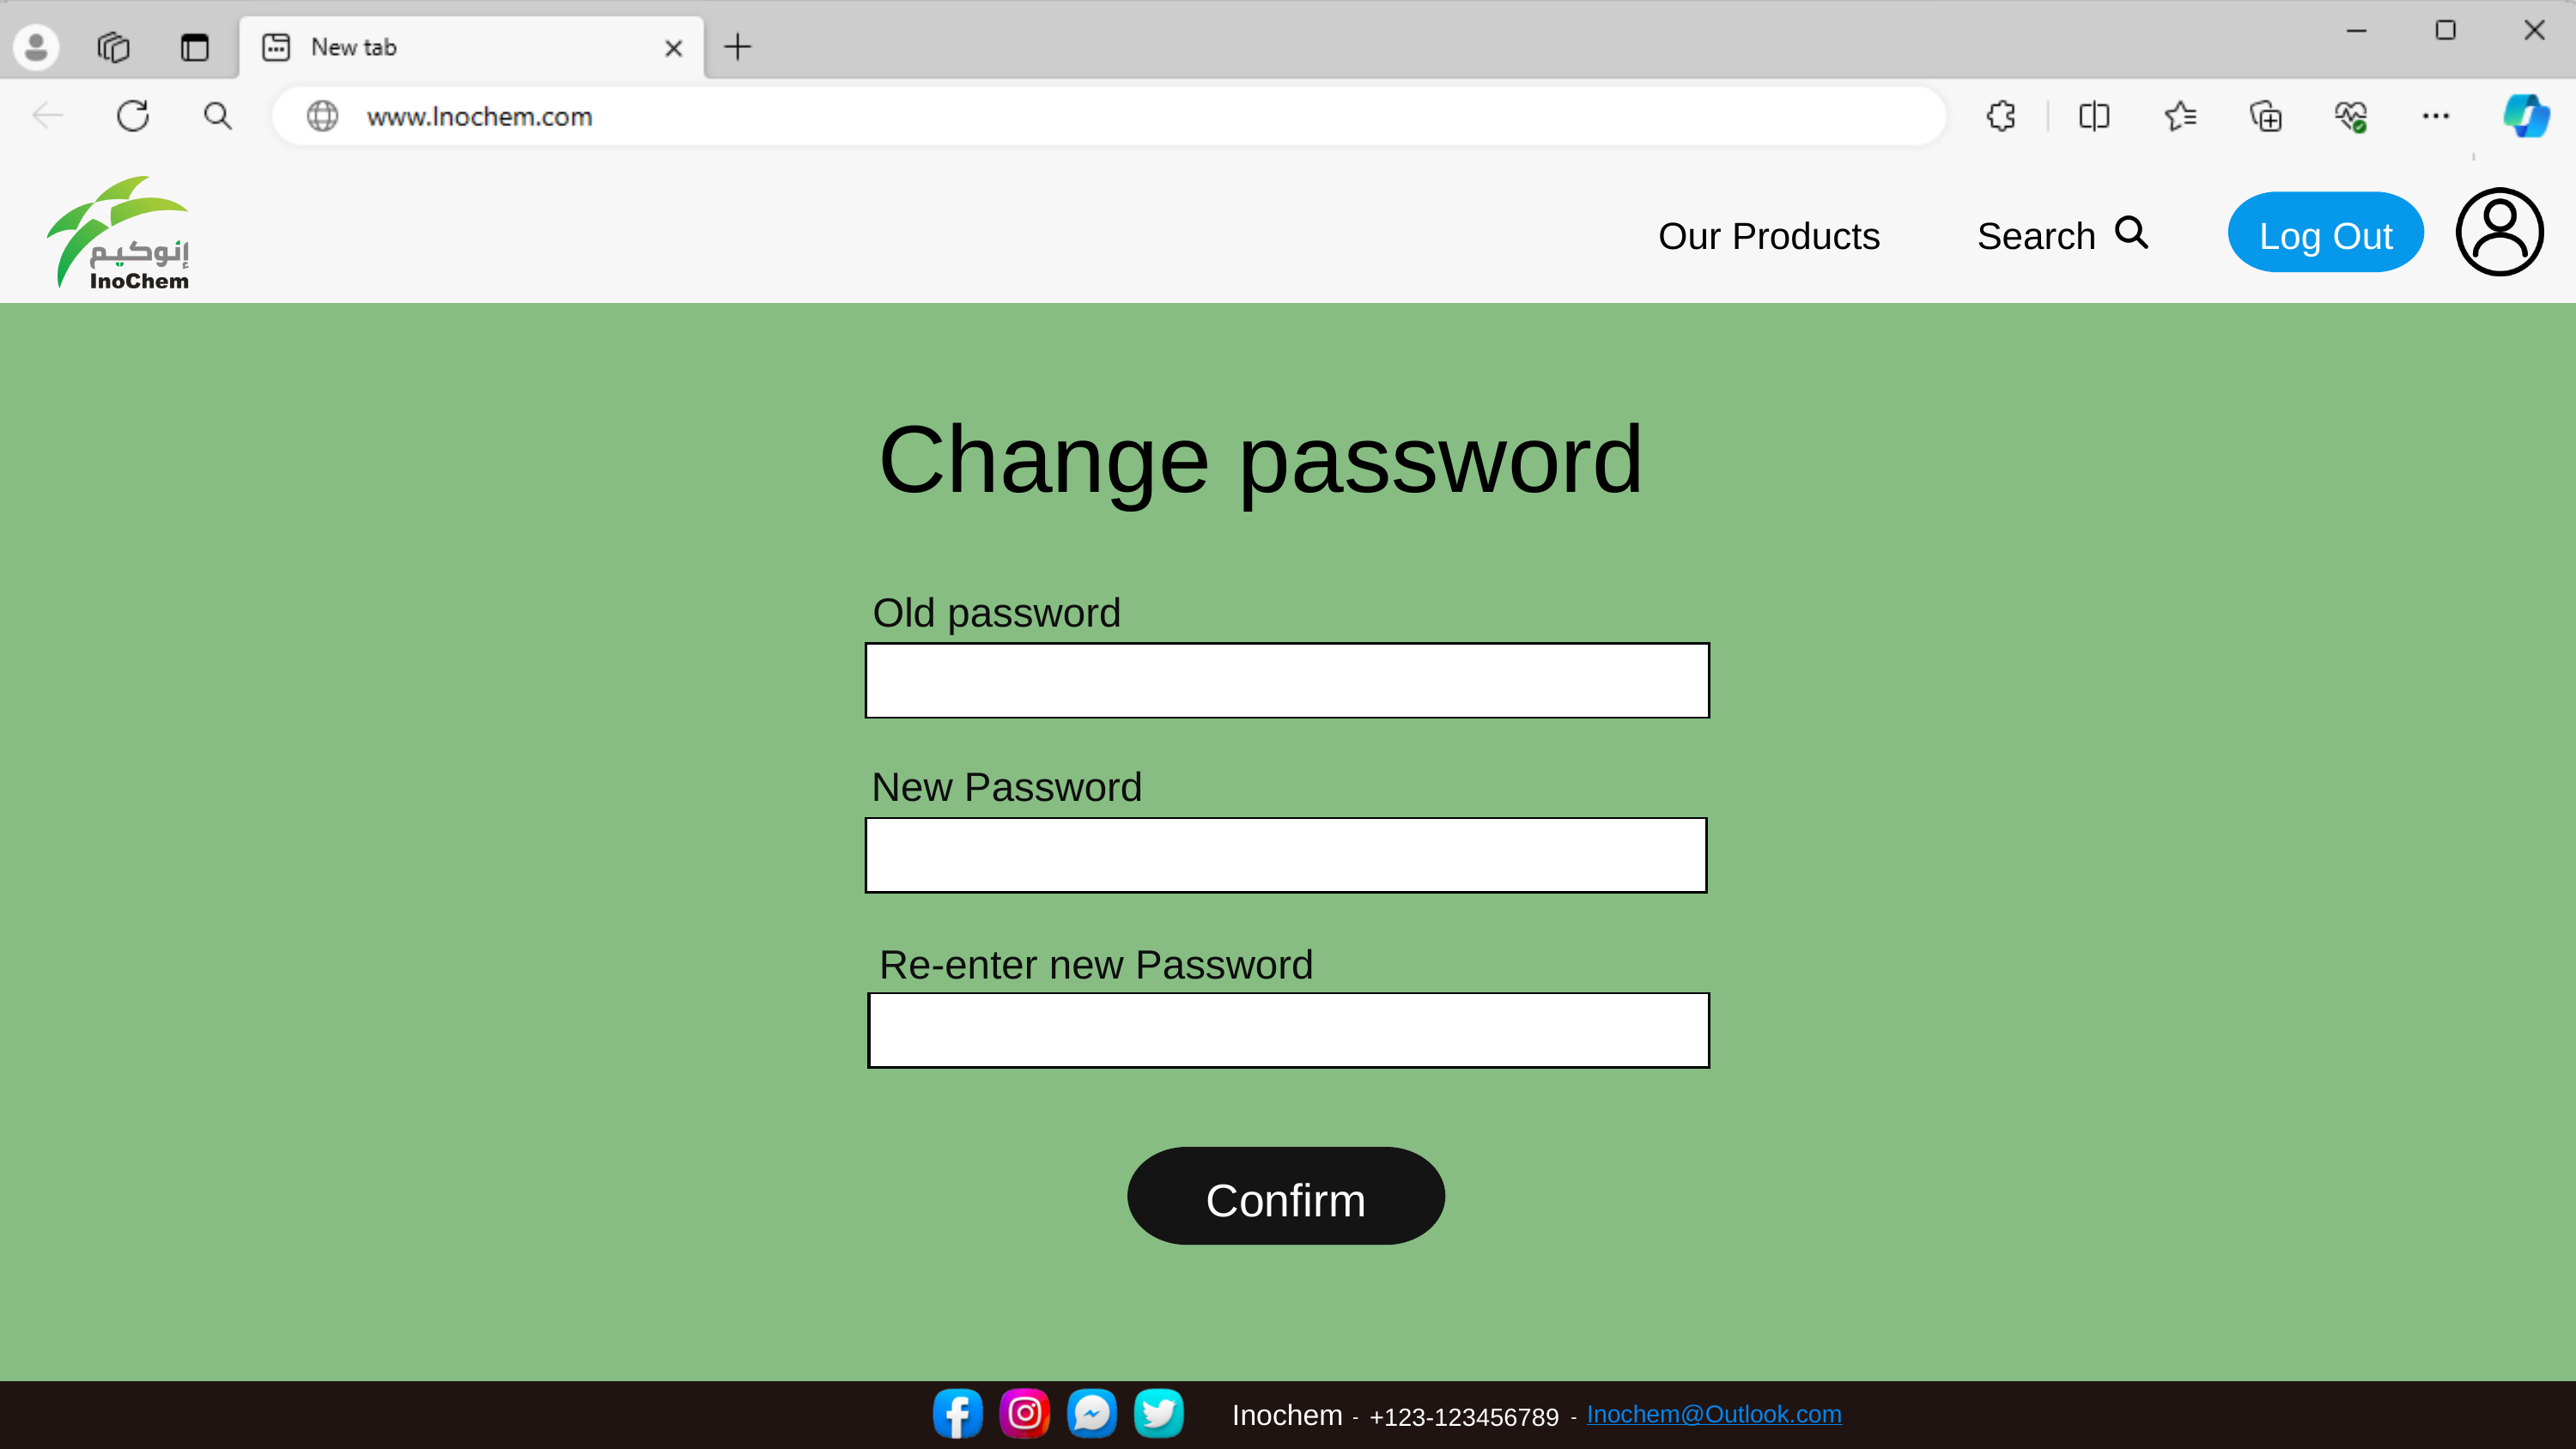

Our Products
Search
Log Out

Change password
Old password

New Password

Re-enter new Password

Confirm

Inochem
Inochem@Outlook.com
+123-123456789
-
-